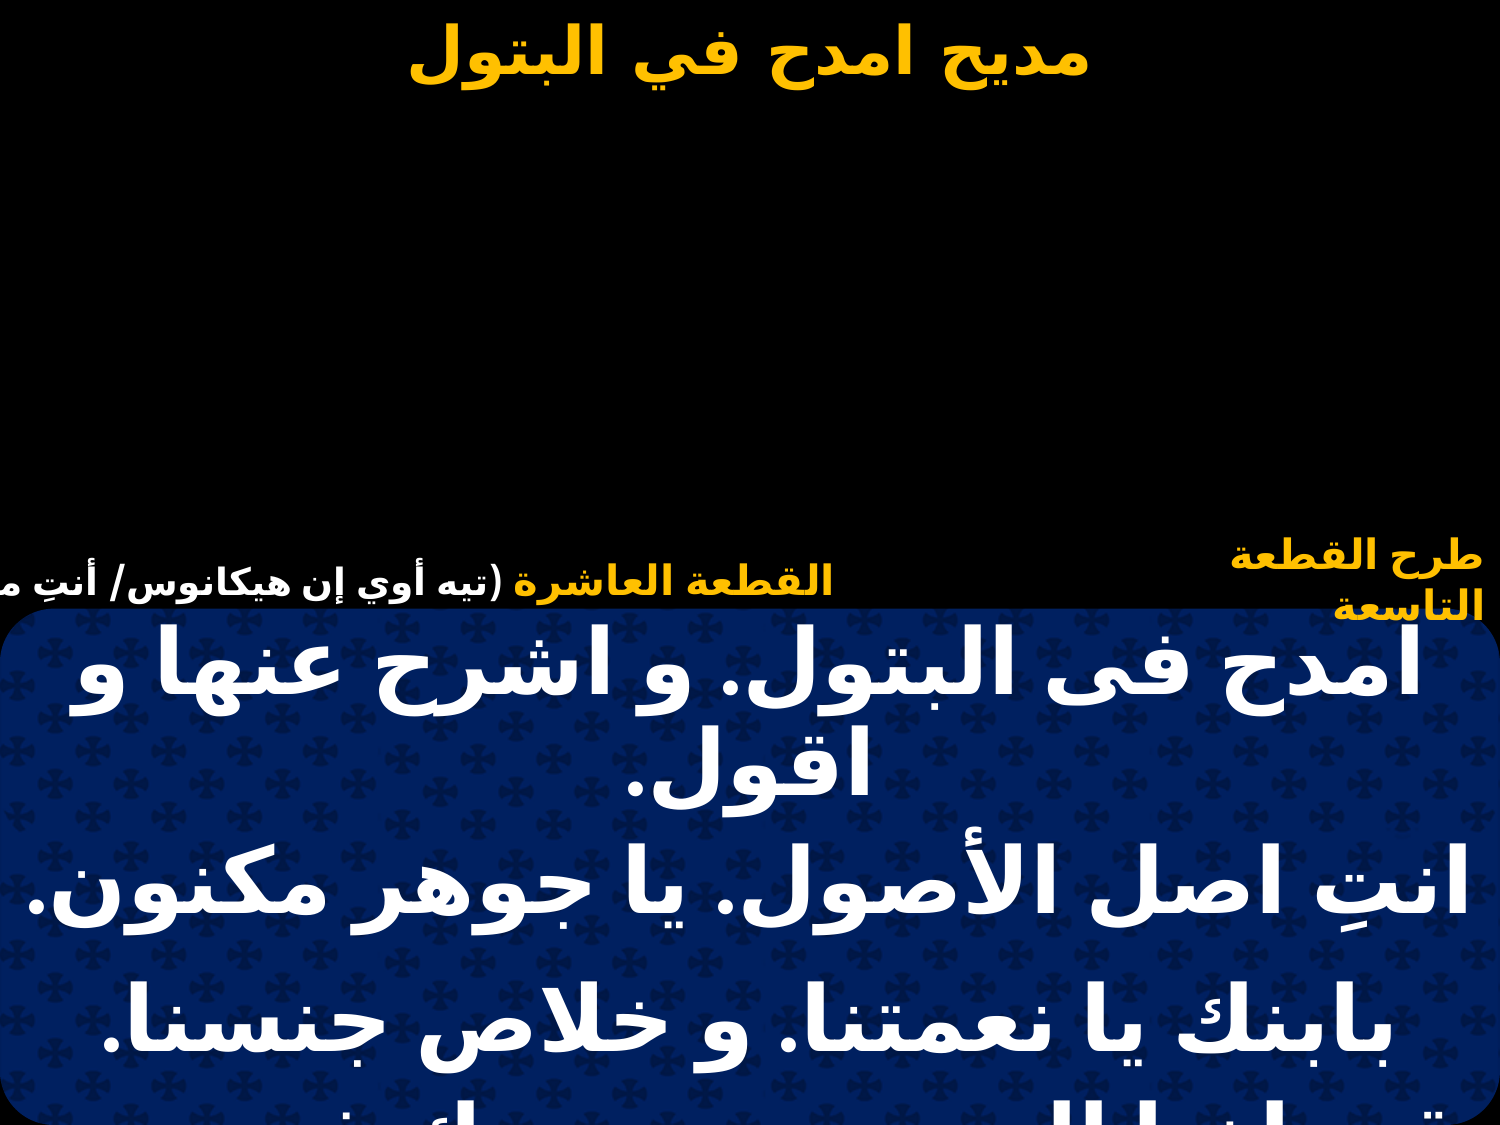

# مديح امدح في البتول
القطعة العاشرة (تيه أوي إن هيكانوس/ أنتِ مستحقة)
طرح القطعة التاسعة
| امدح فى البتول. و اشرح عنها و اقول. |
| --- |
| انتِ اصل الأصول. يا جوهر مكنون. |
|  |
| بابنك يا نعمتنا. و خلاص جنسنا. |
| قد بلغنا المنى. و نحن بك فرحون. |